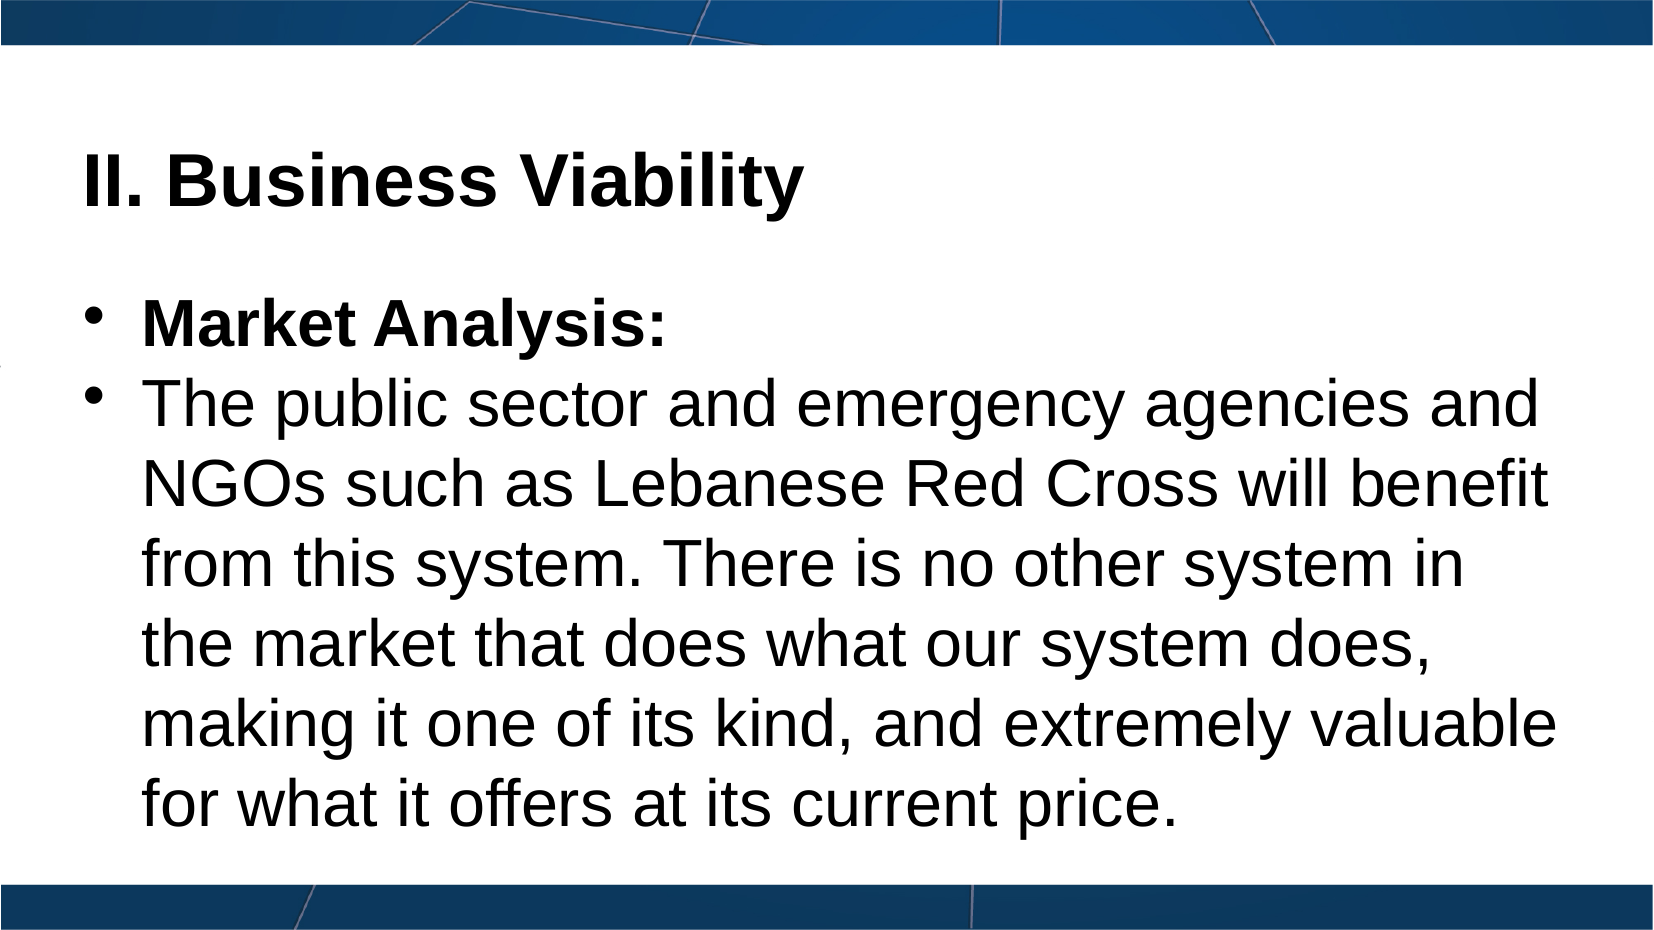

# II. Business Viability
Market Analysis:
The public sector and emergency agencies and NGOs such as Lebanese Red Cross will benefit from this system. There is no other system in the market that does what our system does, making it one of its kind, and extremely valuable for what it offers at its current price.